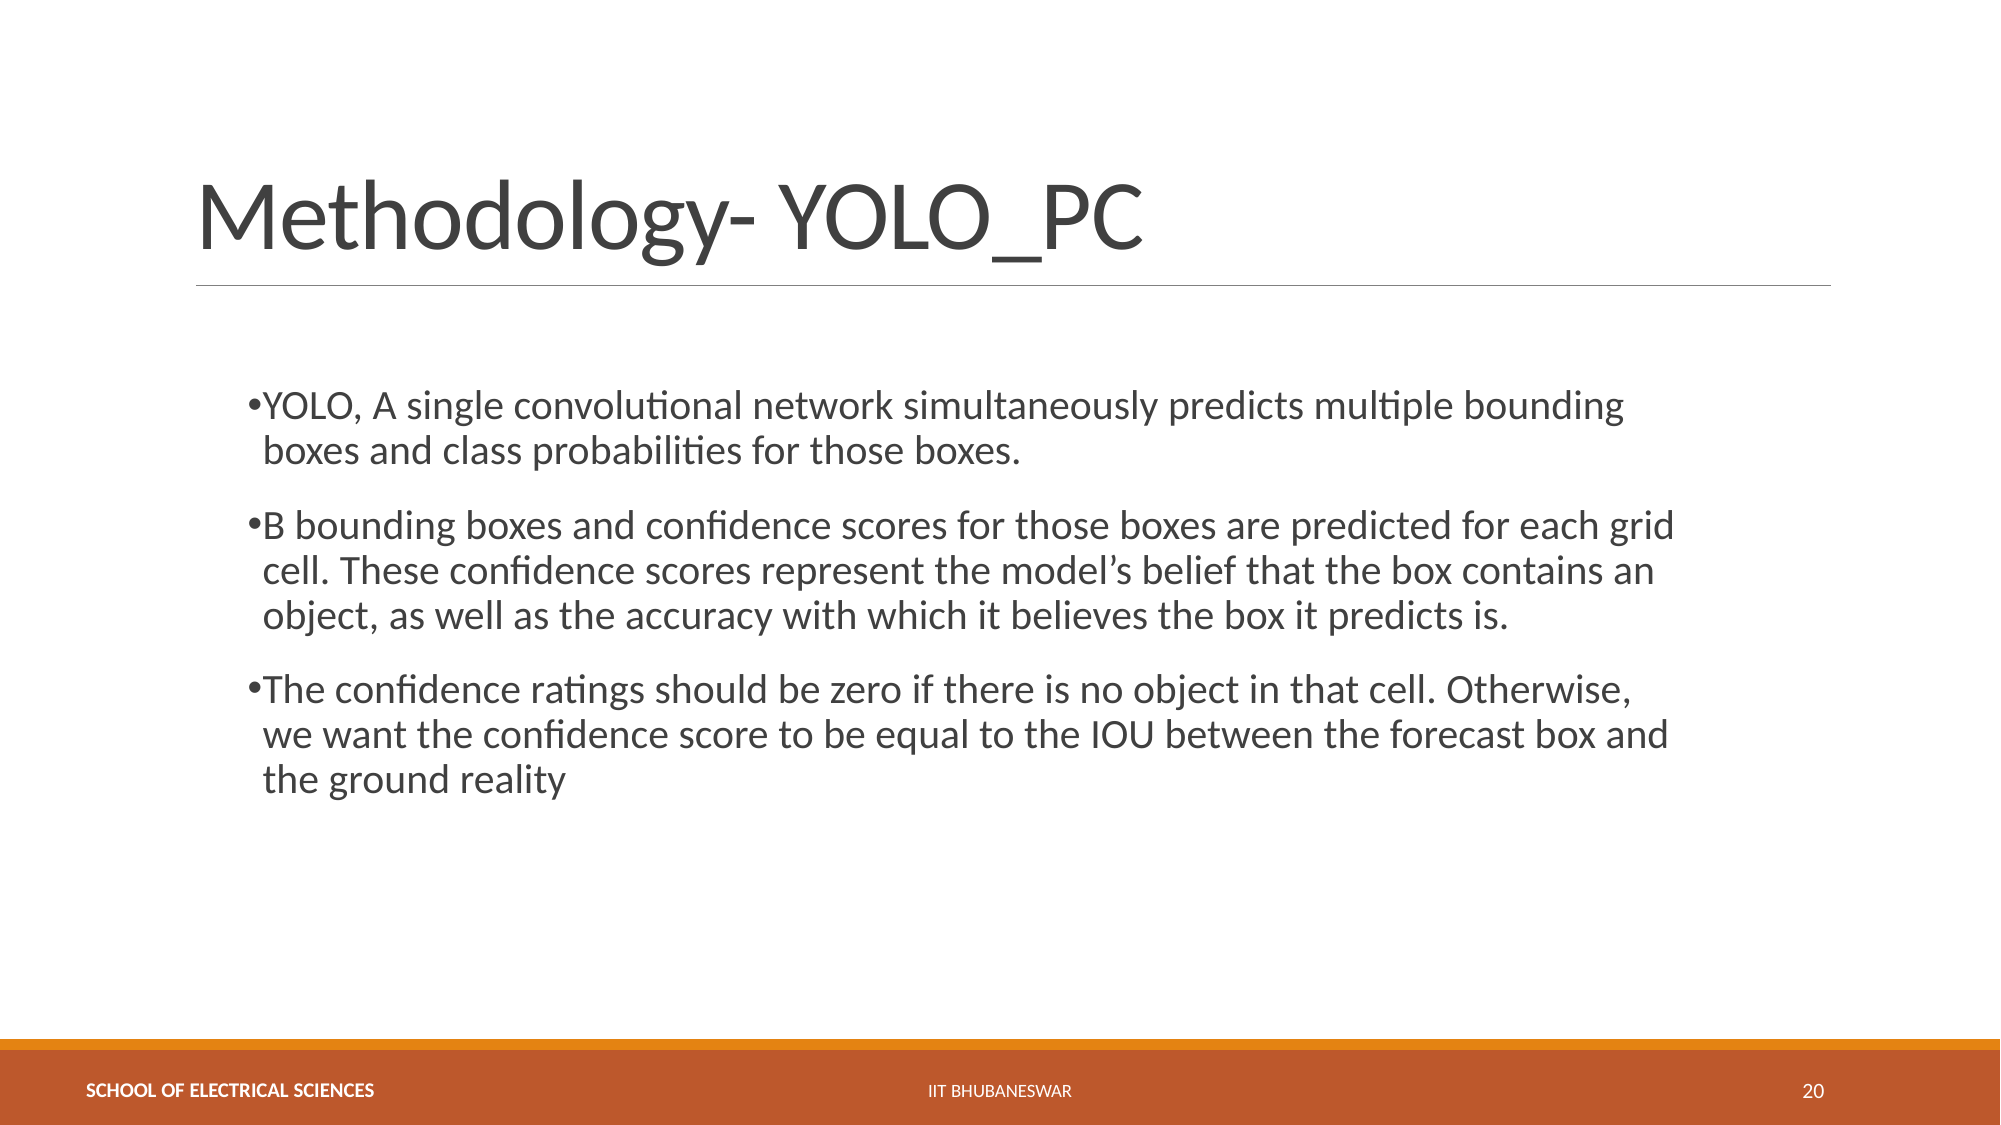

# Methodology- YOLO_PC
YOLO, A single convolutional network simultaneously predicts multiple bounding
boxes and class probabilities for those boxes.
B bounding boxes and confidence scores for those boxes are predicted for each grid cell. These confidence scores represent the model’s belief that the box contains an object, as well as the accuracy with which it believes the box it predicts is.
The confidence ratings should be zero if there is no object in that cell. Otherwise, we want the confidence score to be equal to the IOU between the forecast box and the ground reality
IIT BHUBANESWAR
20
SCHOOL OF ELECTRICAL SCIENCES